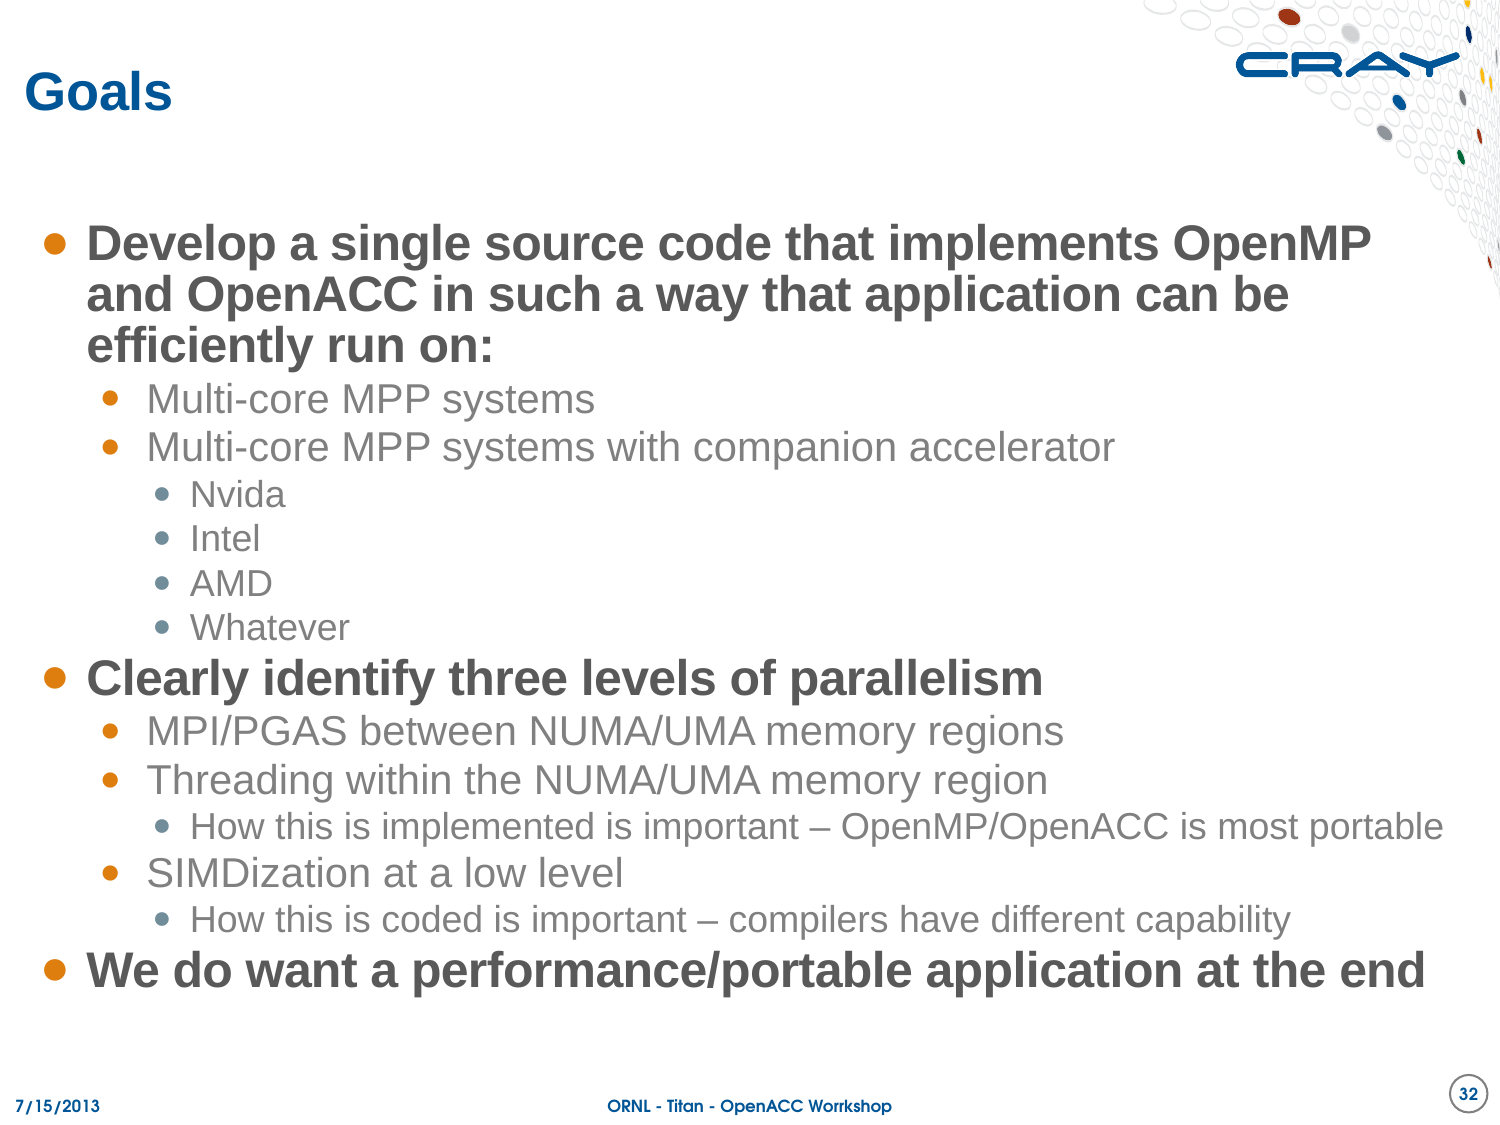

# Goals
Develop a single source code that implements OpenMP and OpenACC in such a way that application can be efficiently run on:
Multi-core MPP systems
Multi-core MPP systems with companion accelerator
Nvida
Intel
AMD
Whatever
Clearly identify three levels of parallelism
MPI/PGAS between NUMA/UMA memory regions
Threading within the NUMA/UMA memory region
How this is implemented is important – OpenMP/OpenACC is most portable
SIMDization at a low level
How this is coded is important – compilers have different capability
We do want a performance/portable application at the end

32
7/15/2013
ORNL - Titan - OpenACC Worrkshop